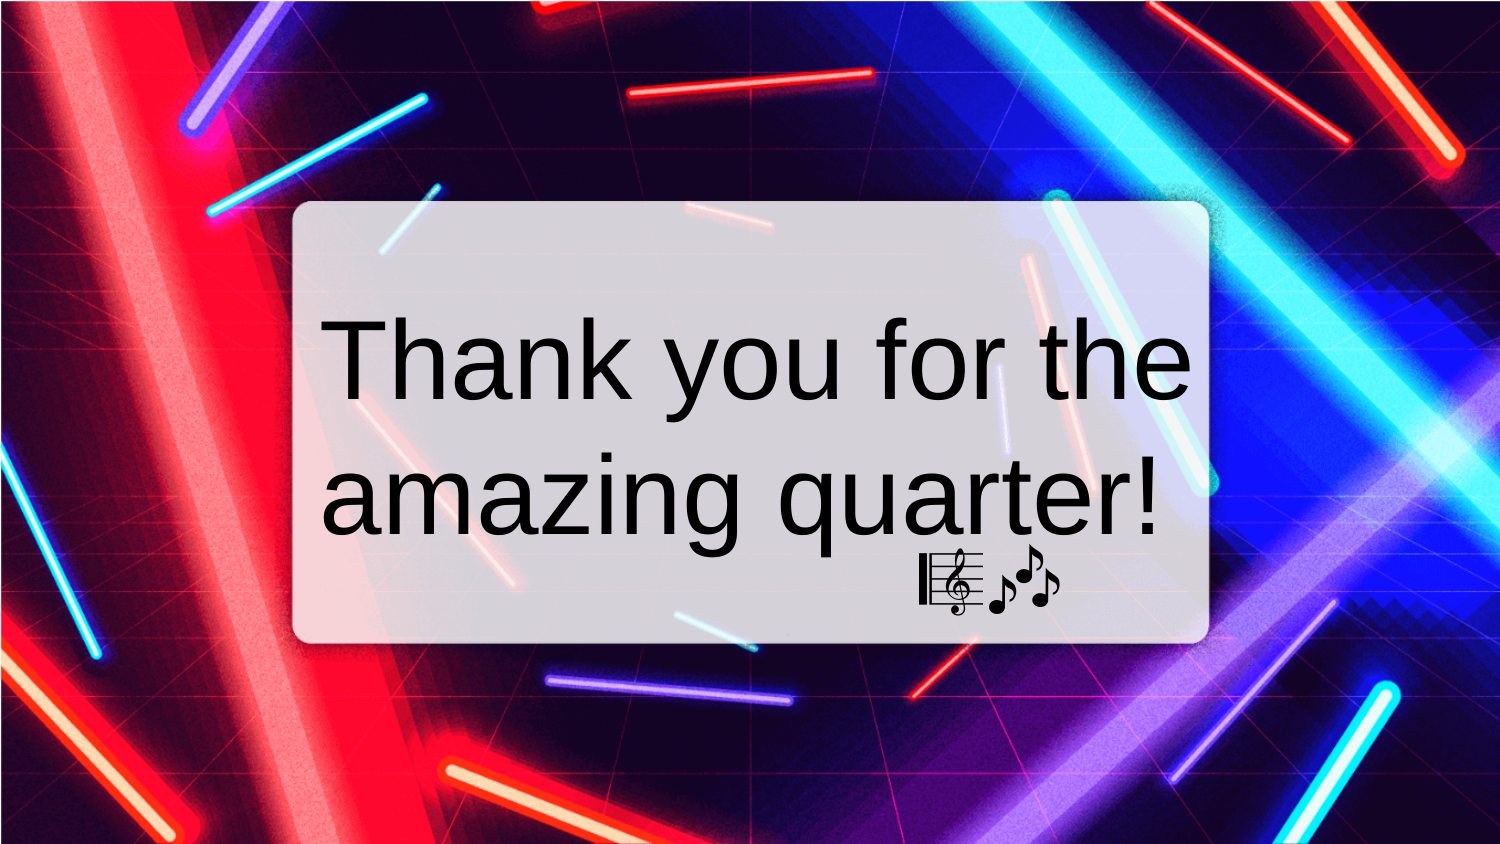

Thank you for the amazing quarter!
🎼🎶